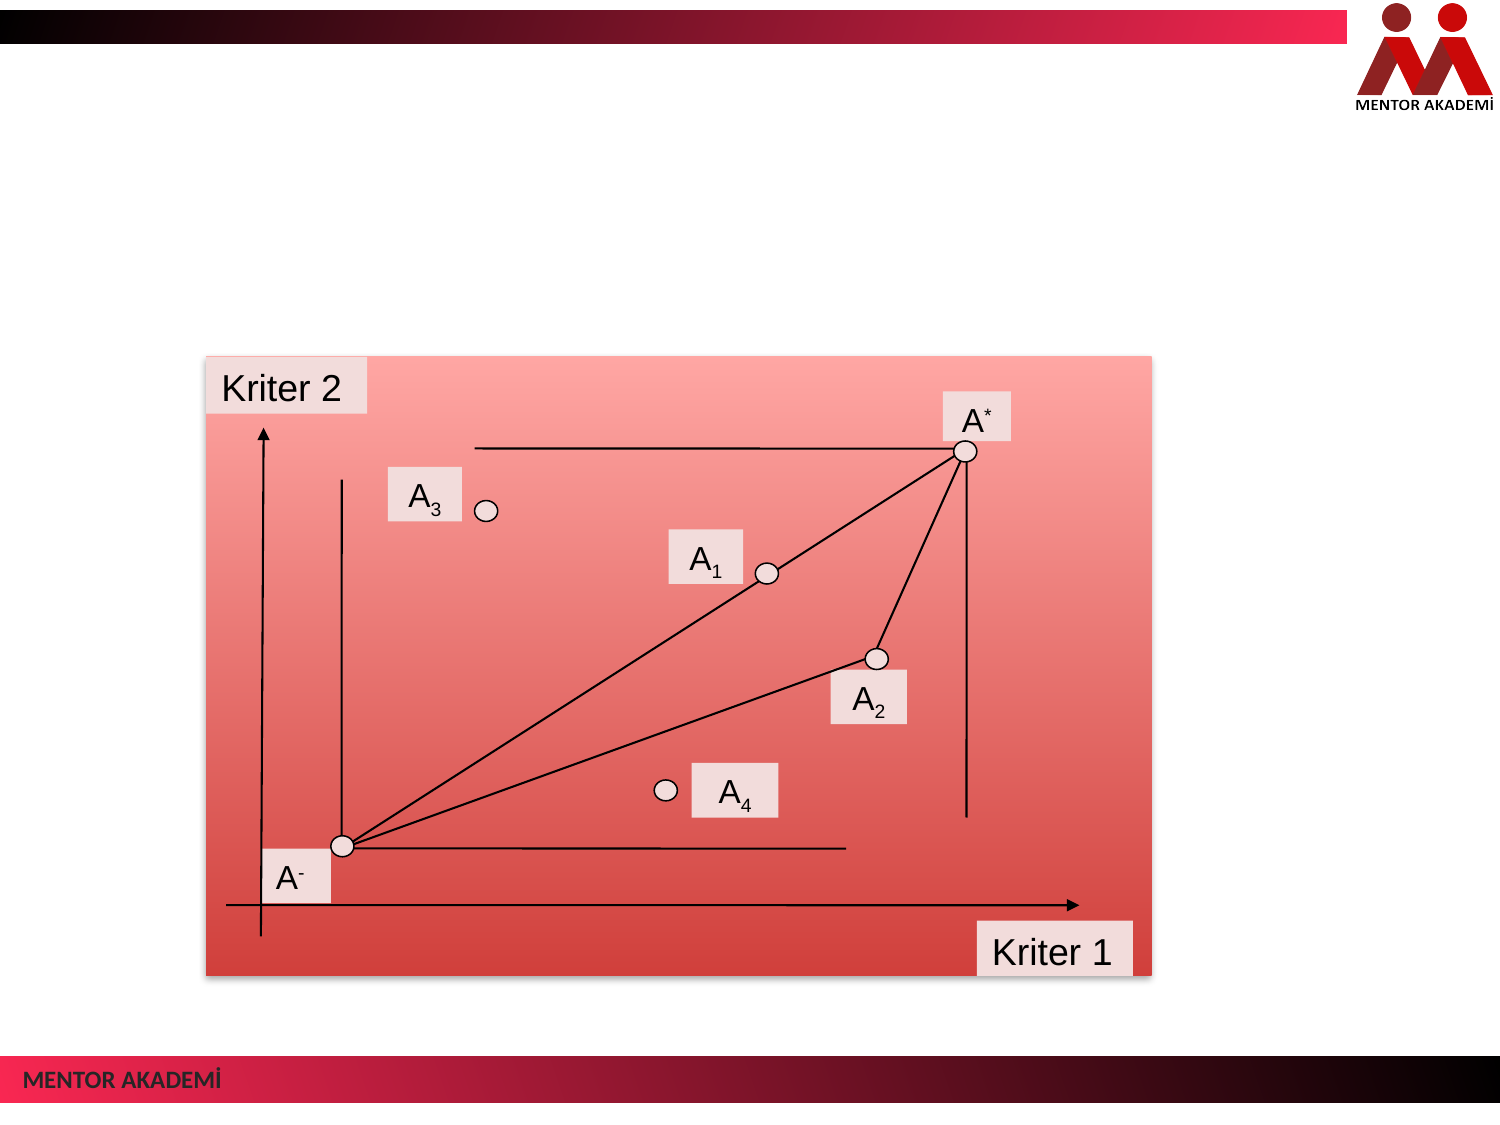

#

Kriter 2
A*

A3

A1

A2
A4

A-
Kriter 1